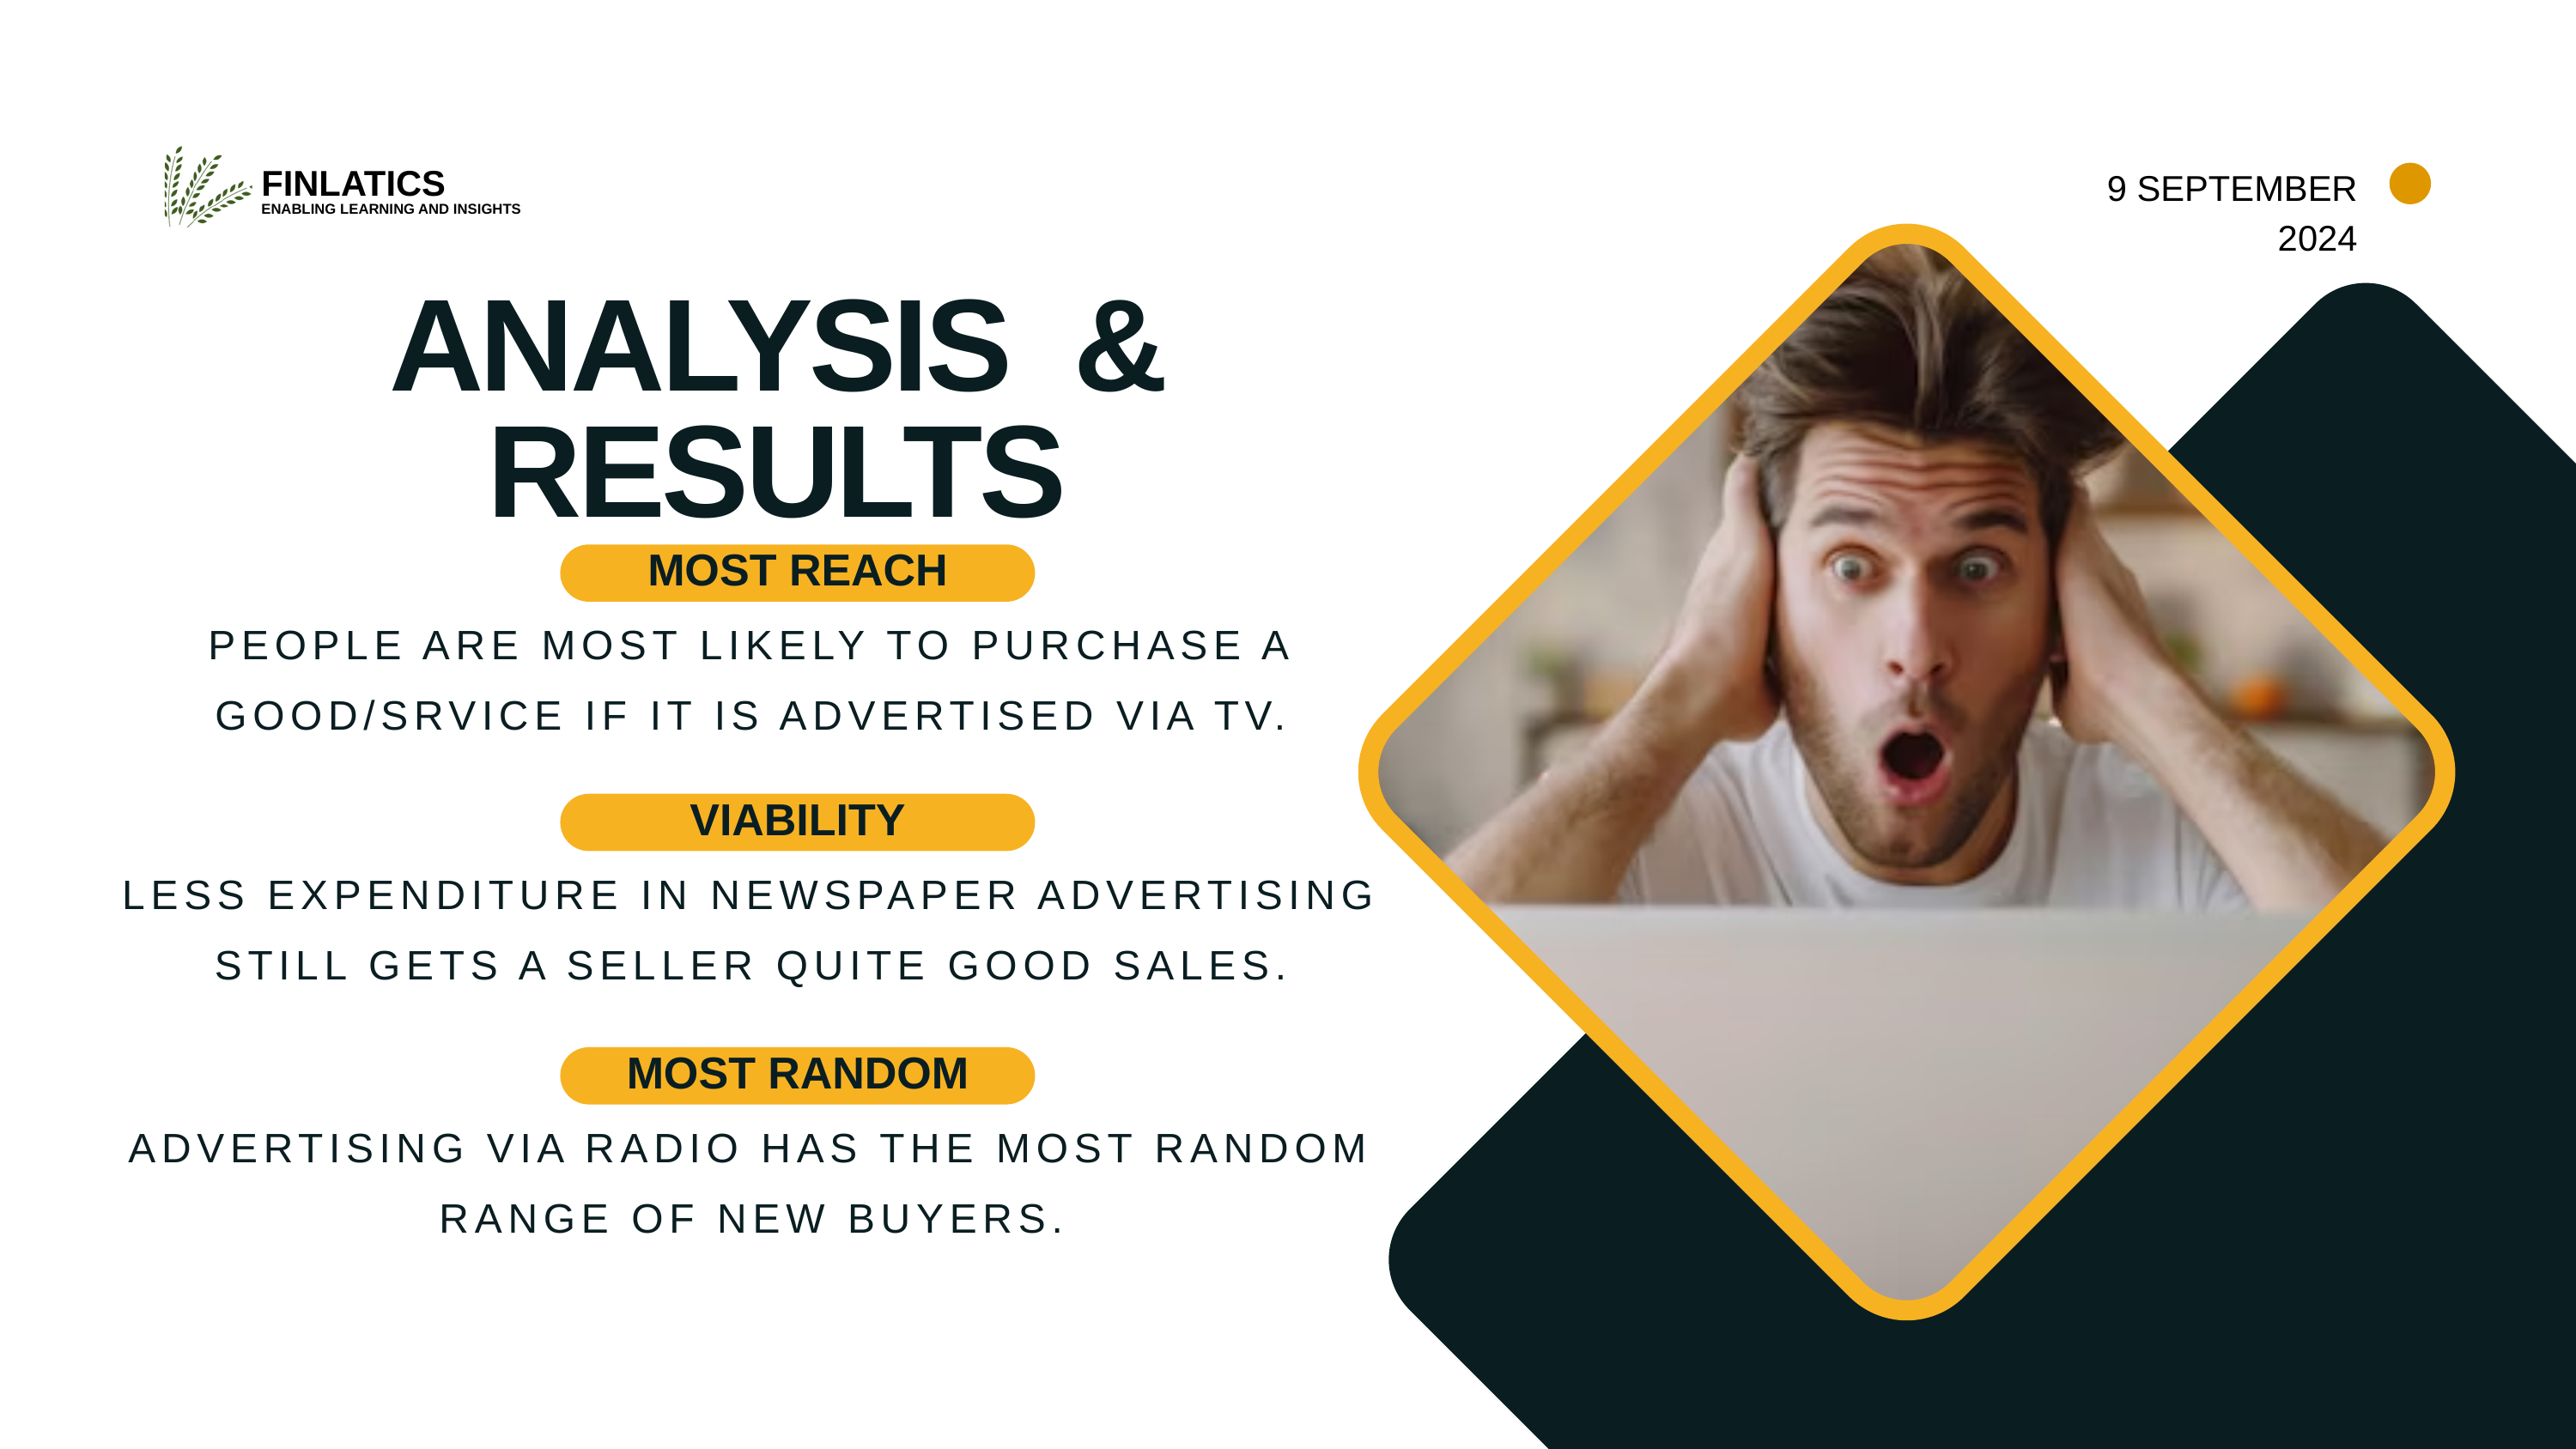

9 SEPTEMBER 2024

FINLATICS
ENABLING LEARNING AND INSIGHTS

ANALYSIS  & RESULTS

MOST REACH
PEOPLE ARE MOST LIKELY TO PURCHASE A GOOD/SRVICE IF IT IS ADVERTISED VIA TV.

VIABILITY
LESS EXPENDITURE IN NEWSPAPER ADVERTISING STILL GETS A SELLER QUITE GOOD SALES.

MOST RANDOM
ADVERTISING VIA RADIO HAS THE MOST RANDOM RANGE OF NEW BUYERS.